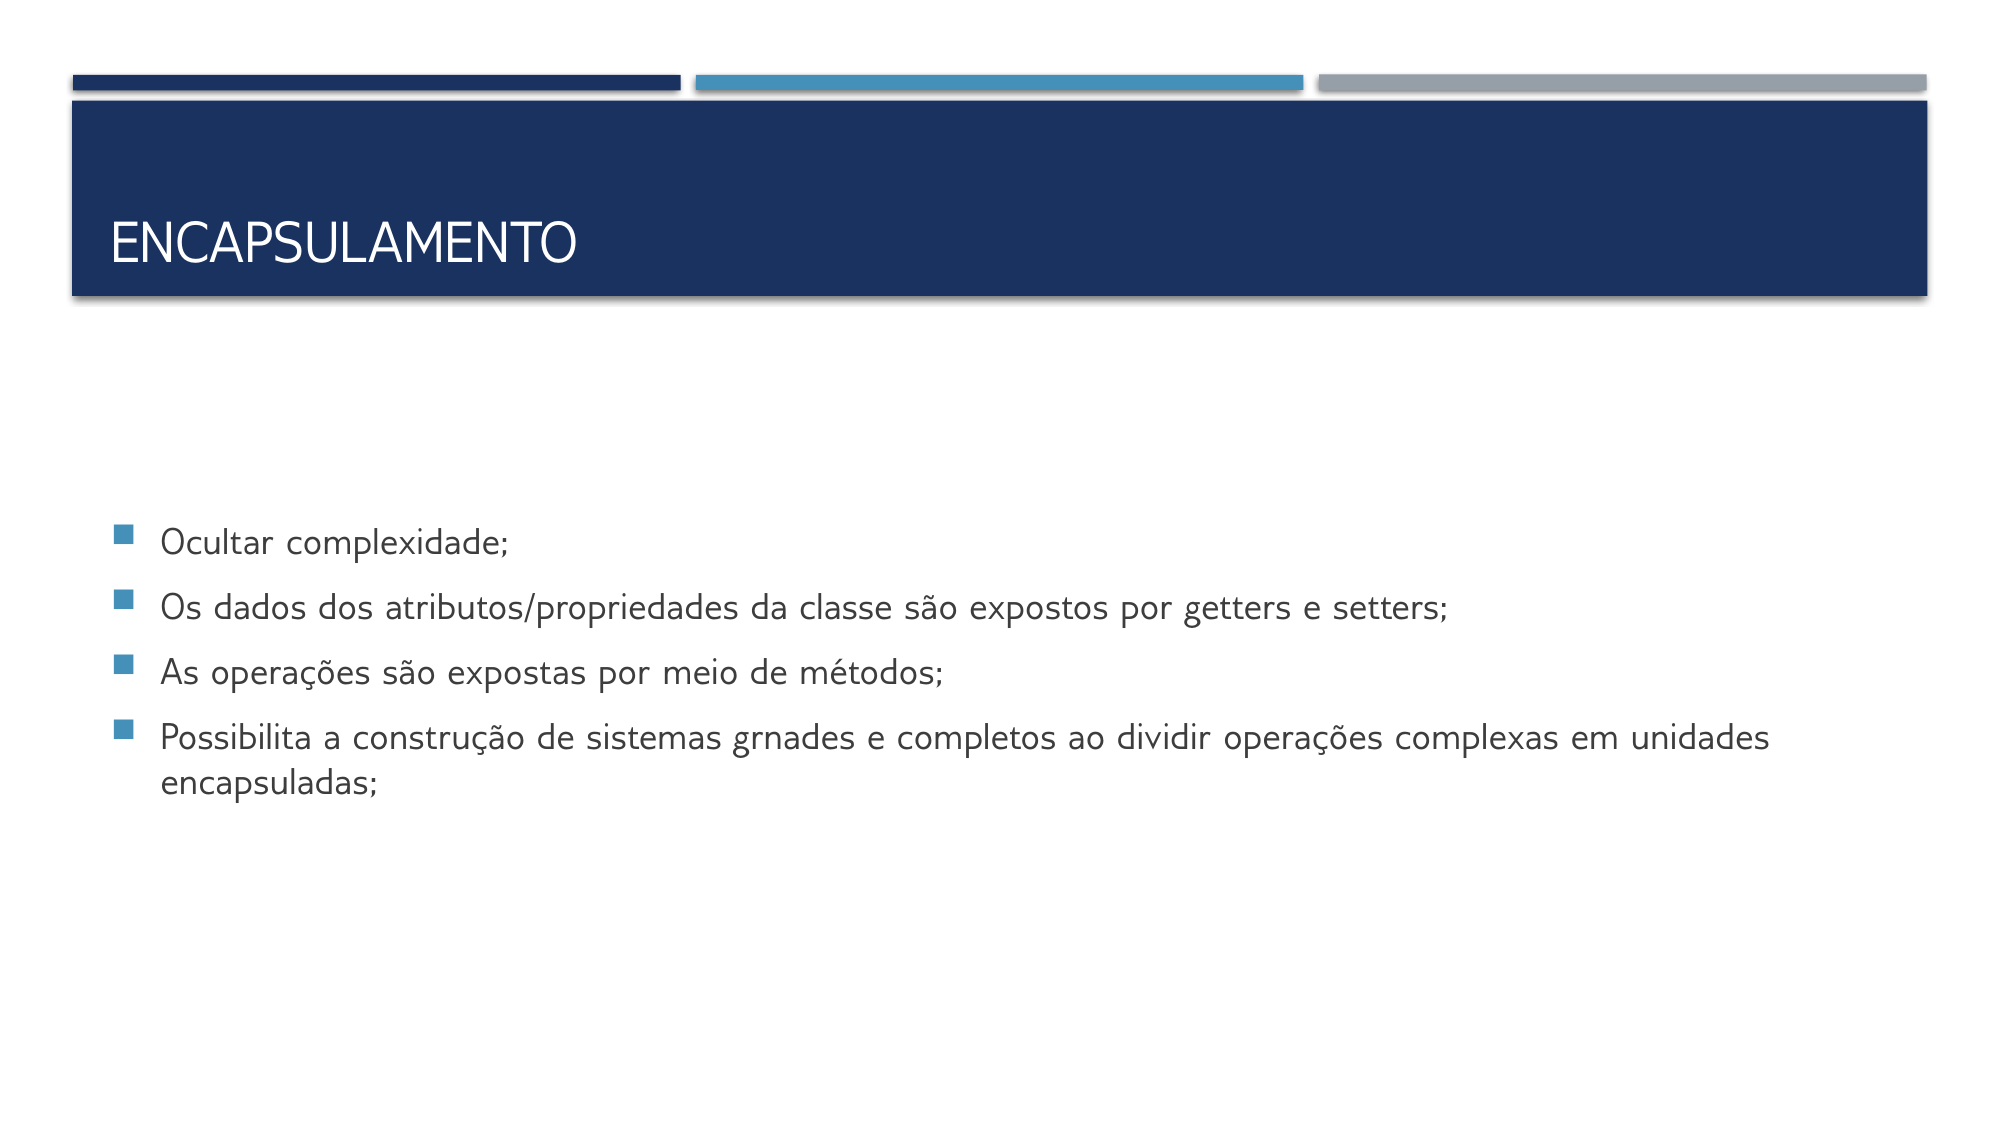

# Encapsulamento
Ocultar complexidade;
Os dados dos atributos/propriedades da classe são expostos por getters e setters;
As operações são expostas por meio de métodos;
Possibilita a construção de sistemas grnades e completos ao dividir operações complexas em unidades encapsuladas;